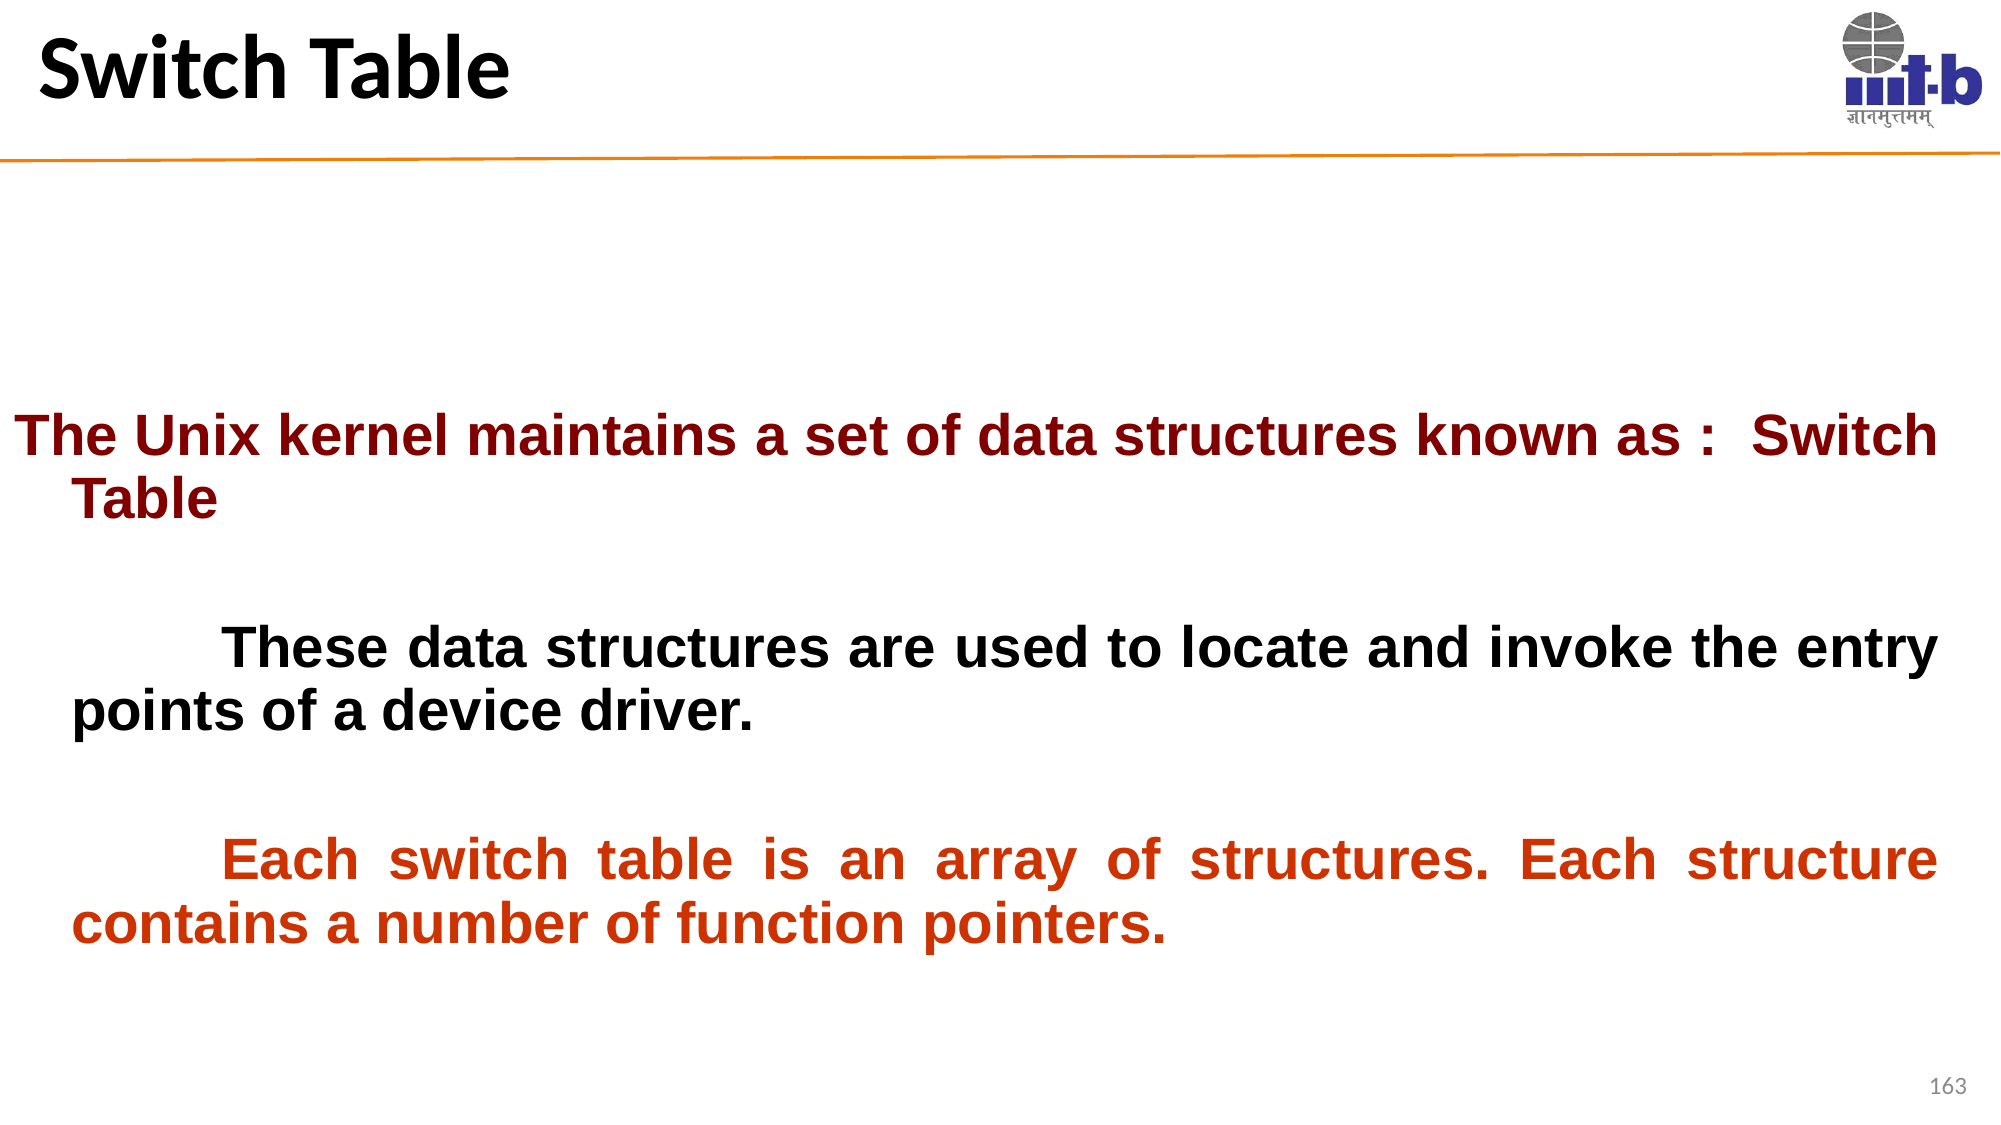

# Switch Table
The Unix kernel maintains a set of data structures known as :  Switch Table

		These data structures are used to locate and invoke the entry points of a device driver.

		Each switch table is an array of structures. Each structure contains a number of function pointers.
163